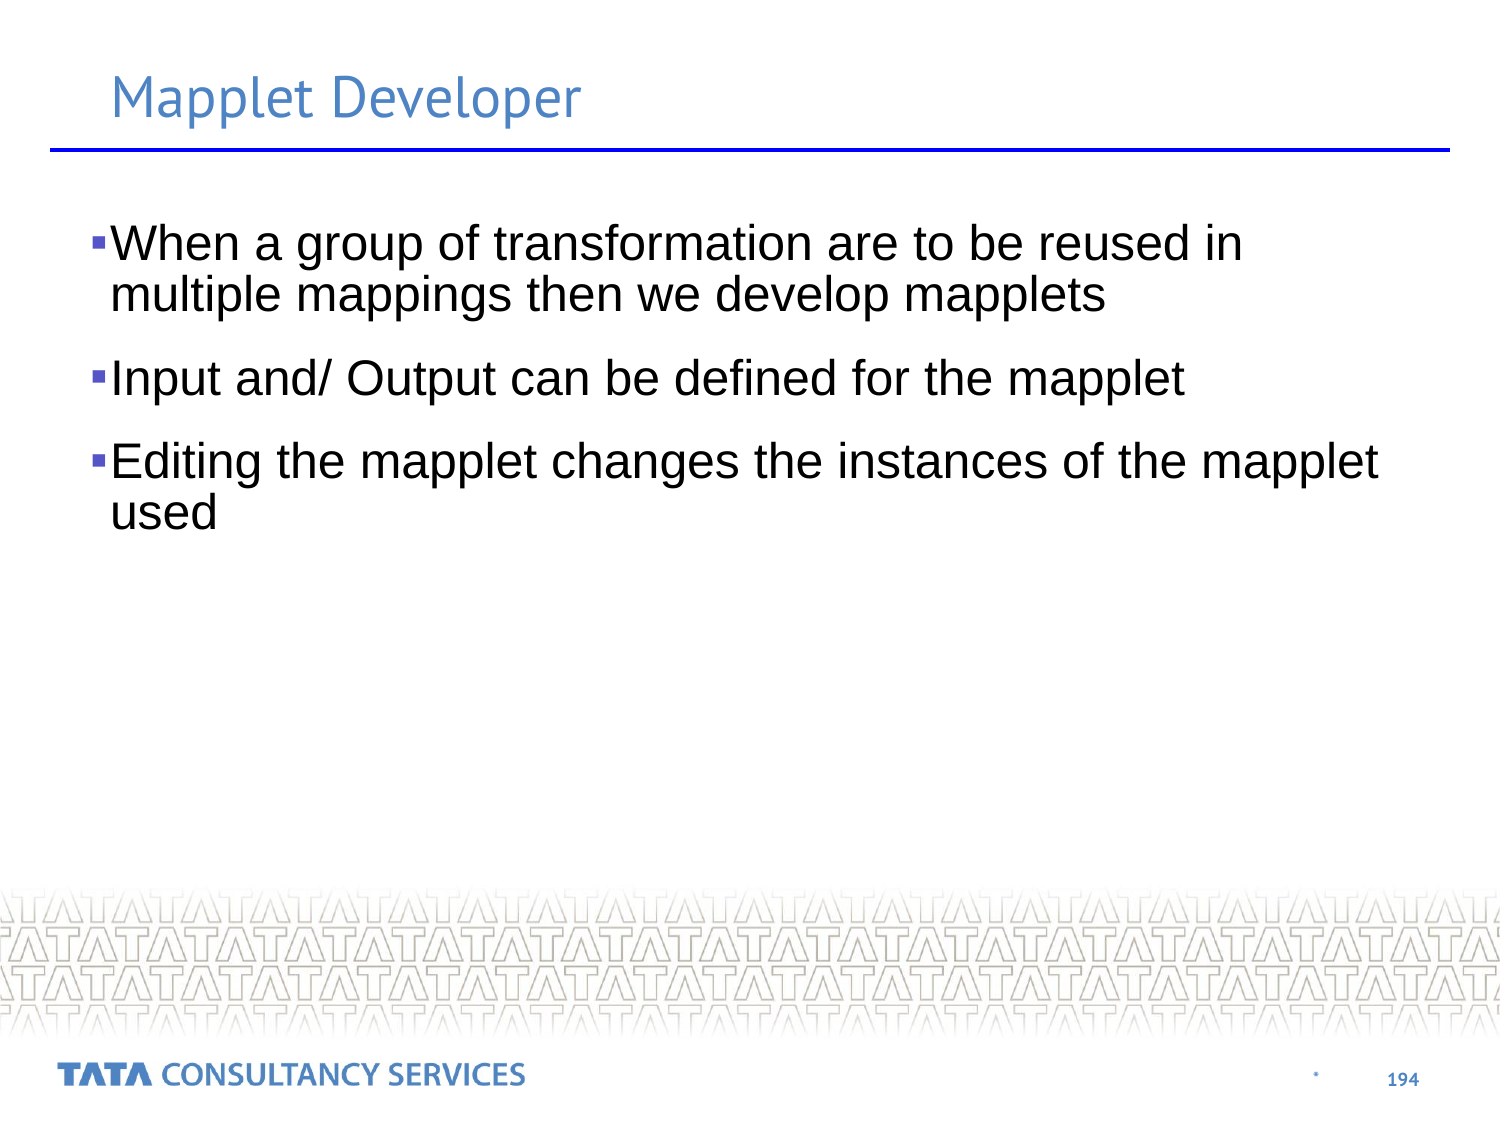

Mapplet Developer
When a group of transformation are to be reused in multiple mappings then we develop mapplets
Input and/ Output can be defined for the mapplet
Editing the mapplet changes the instances of the mapplet used

194